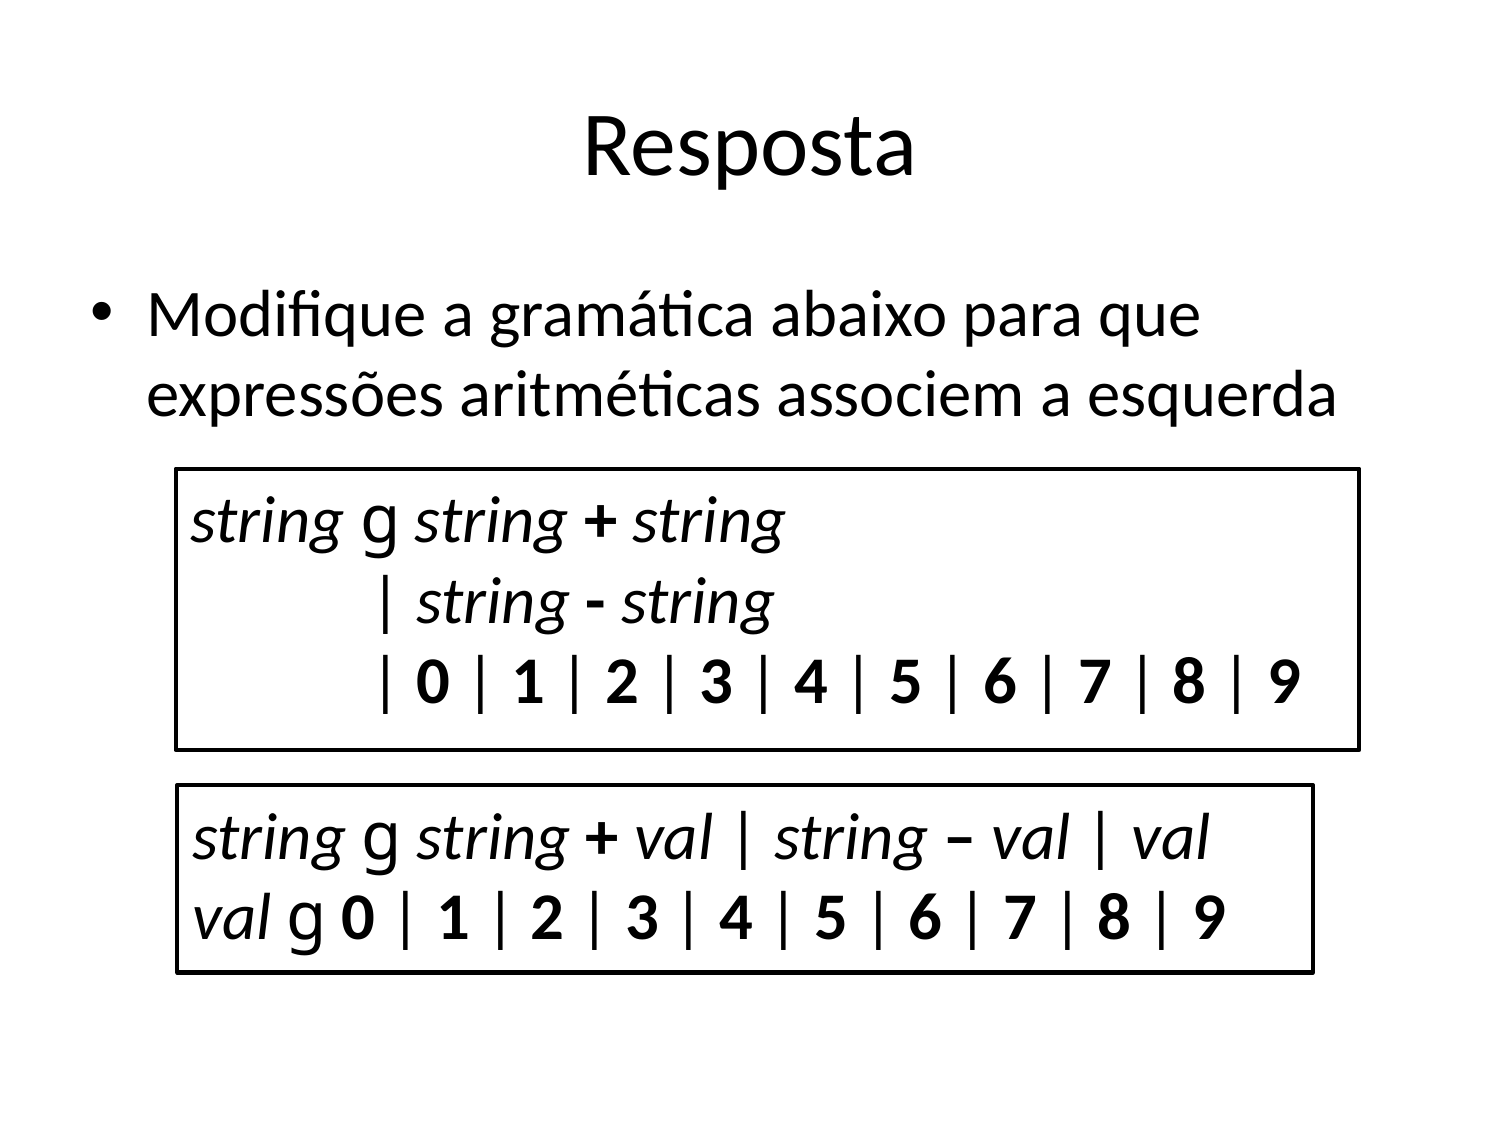

# Resposta
Modifique a gramática abaixo para que expressões aritméticas associem a esquerda
string g string + string
            | string - string
            | 0 | 1 | 2 | 3 | 4 | 5 | 6 | 7 | 8 | 9

string g string + val | string – val | val
val g 0 | 1 | 2 | 3 | 4 | 5 | 6 | 7 | 8 | 9